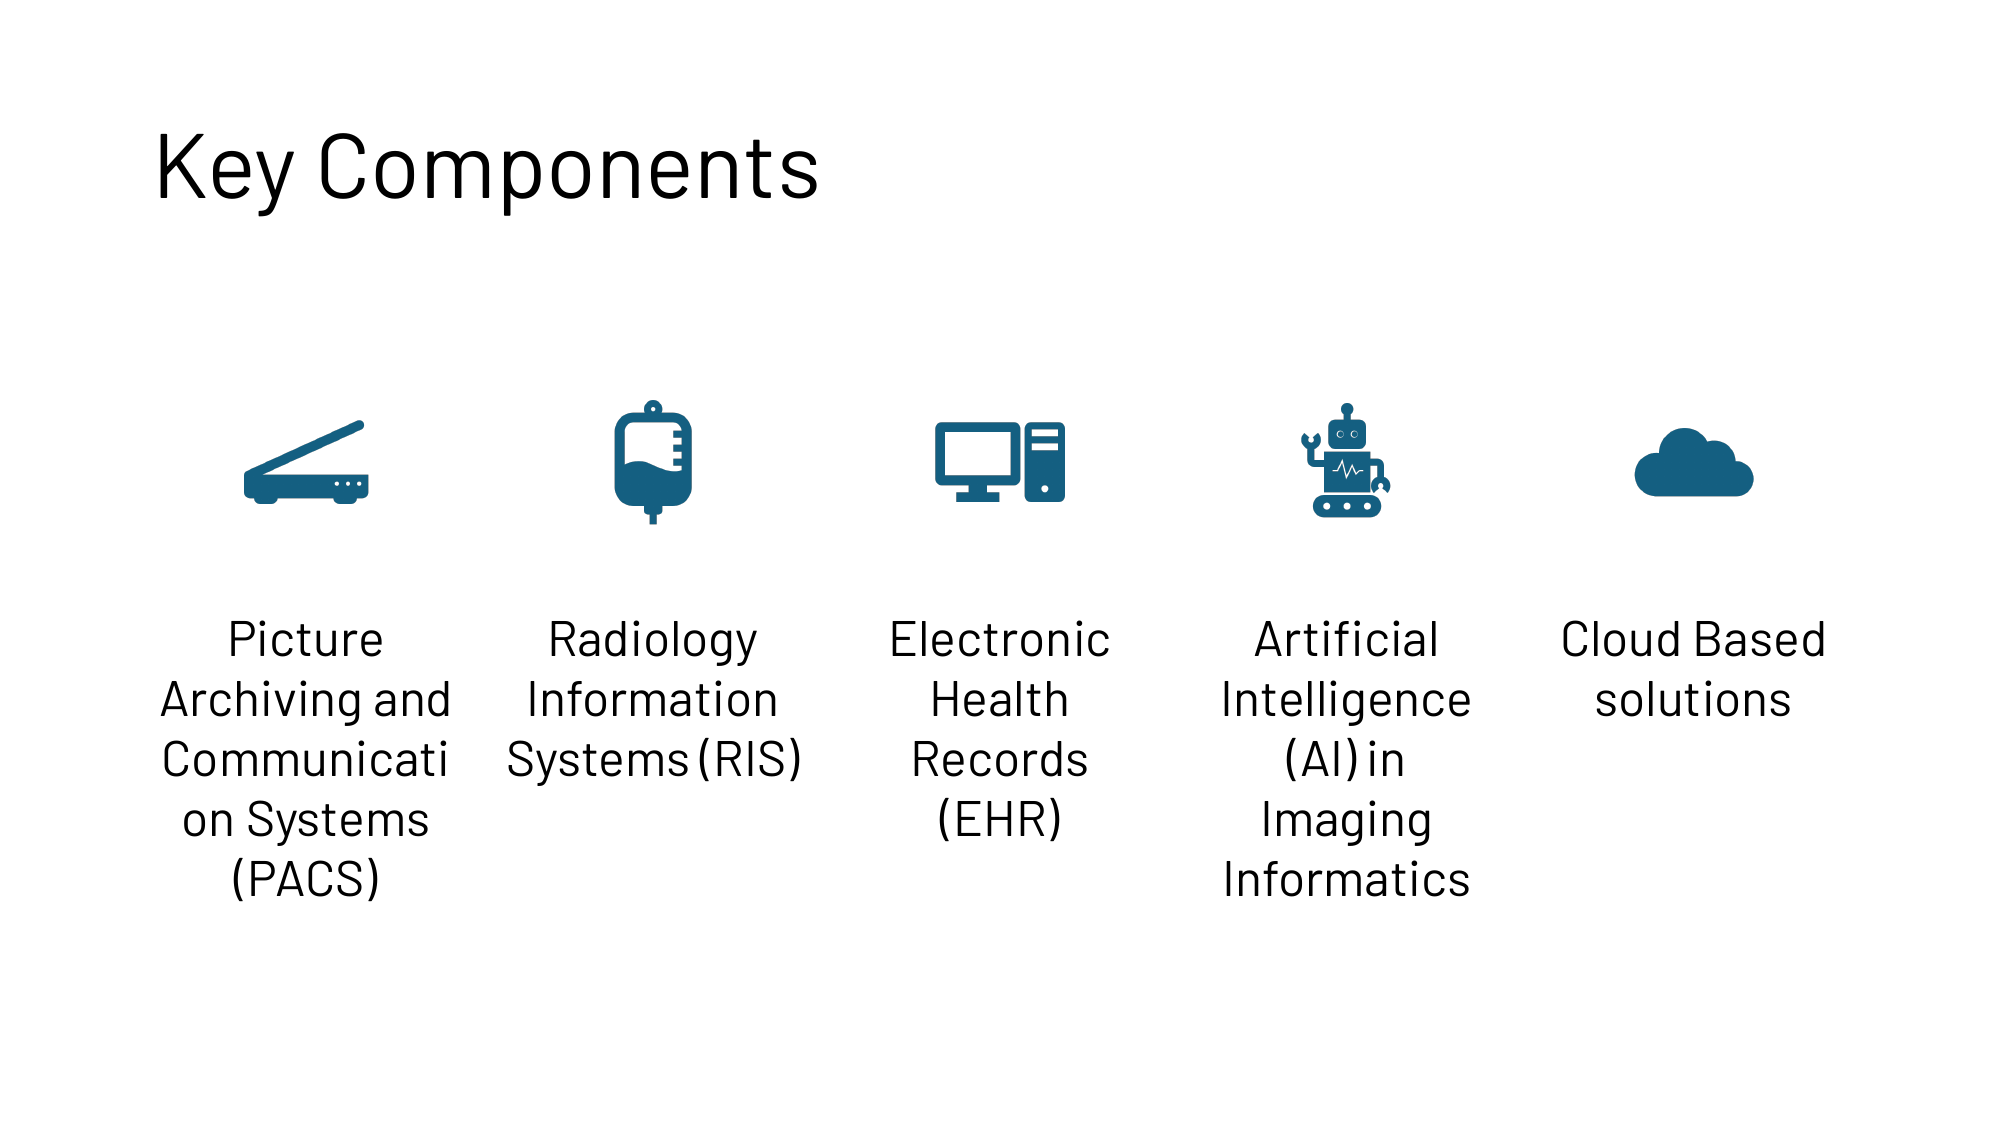

# Key Components
Picture Archiving and Communication Systems (PACS)
Radiology Information Systems (RIS)
Electronic Health Records (EHR)
Artificial Intelligence (AI) in Imaging Informatics
Cloud Based solutions